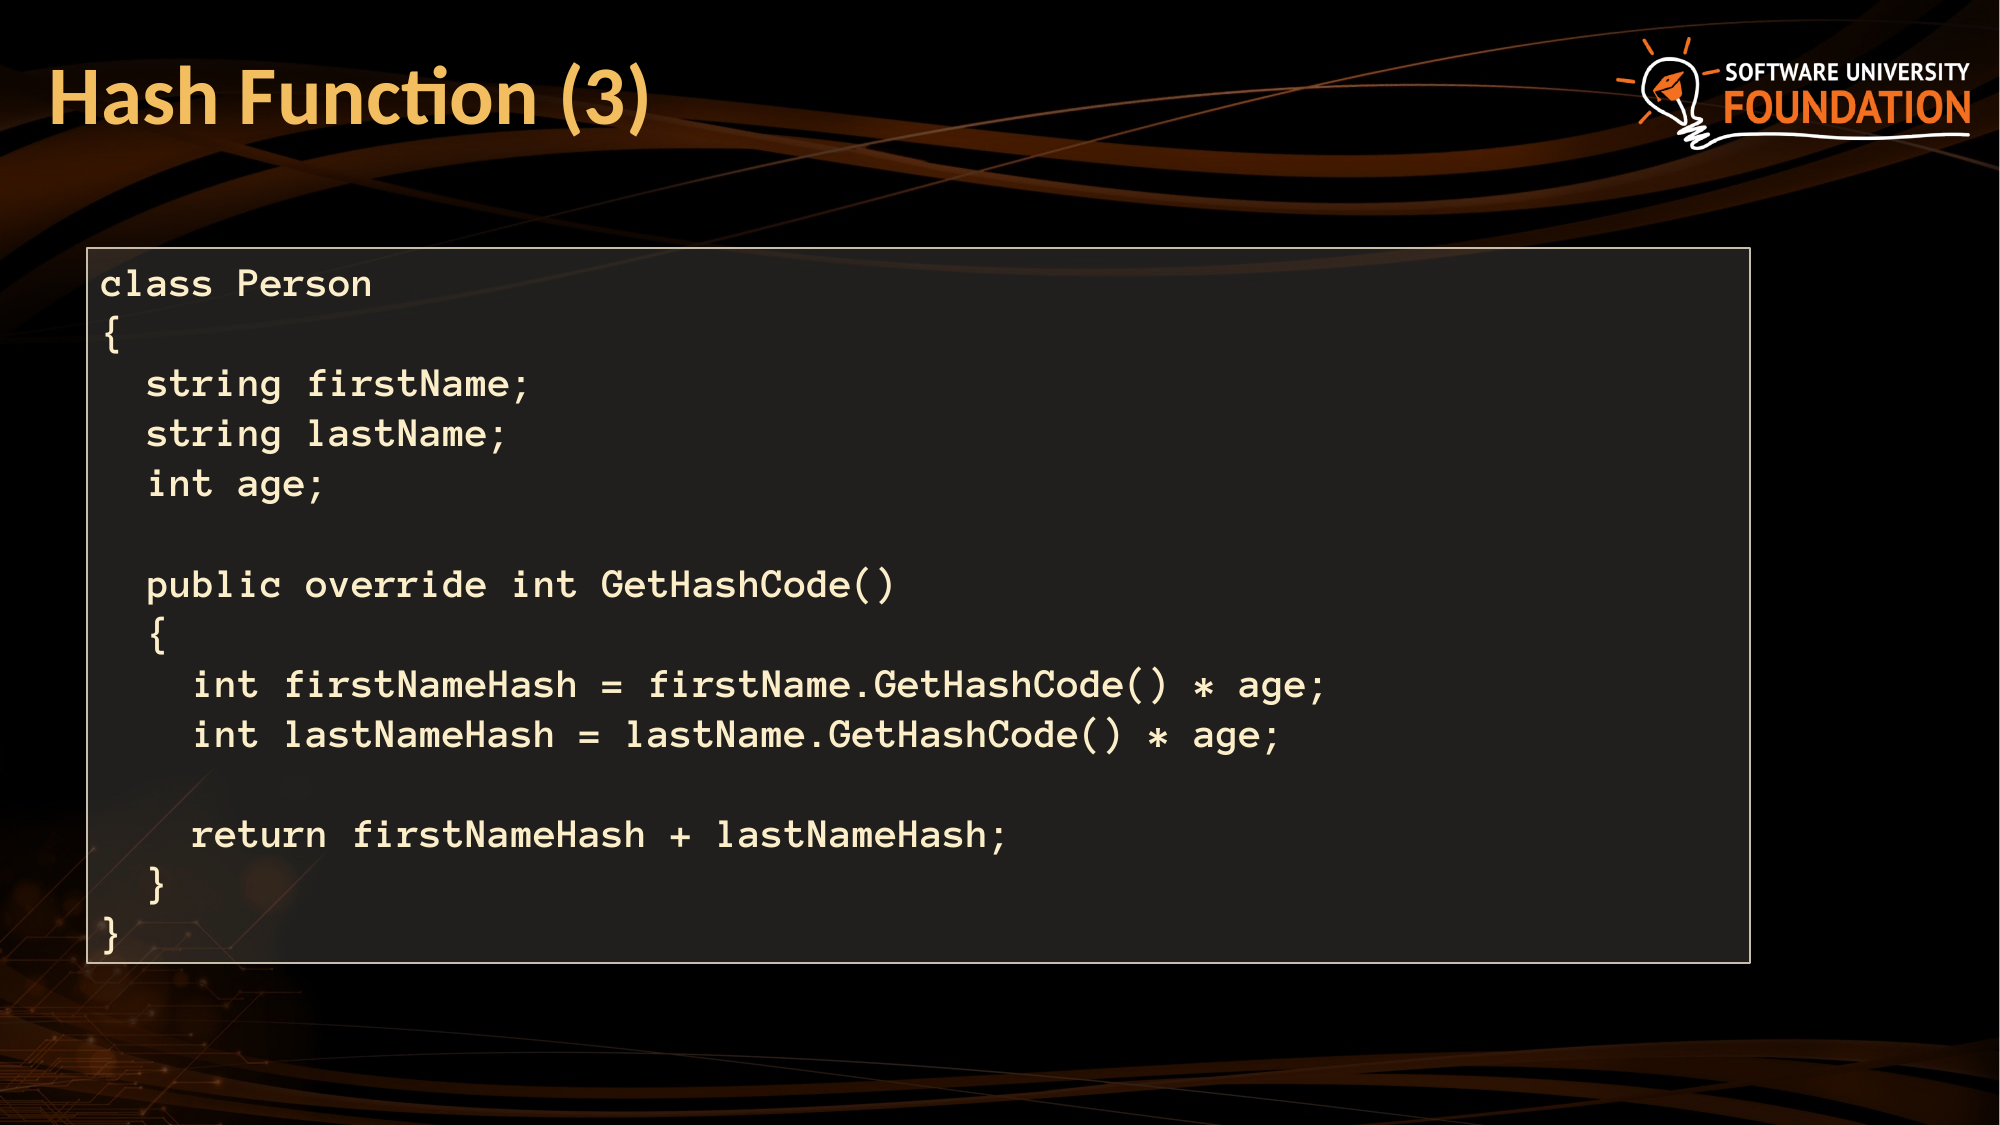

# Hash Function (3)
class Person
{
  string firstName;
  string lastName;
  int age;

  public override int GetHashCode()
  {
    int firstNameHash = firstName.GetHashCode() * age;
    int lastNameHash = lastName.GetHashCode() * age;

    return firstNameHash + lastNameHash;
  }
}